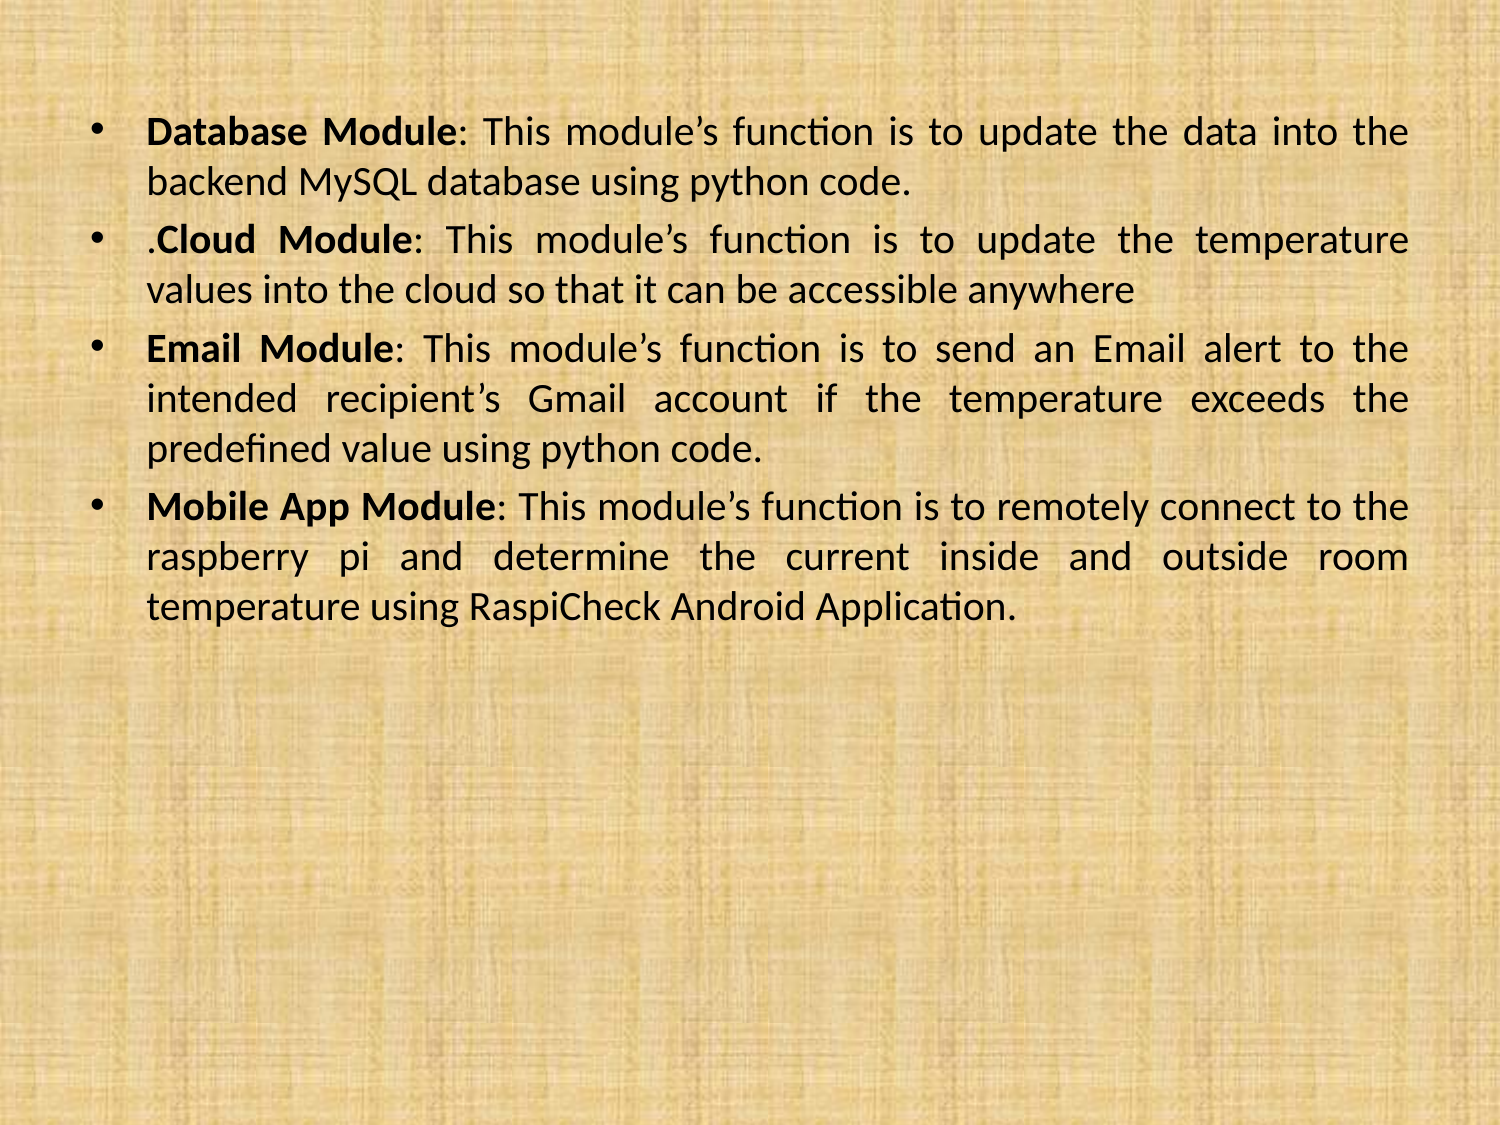

Database Module: This module’s function is to update the data into the backend MySQL database using python code.
.Cloud Module: This module’s function is to update the temperature values into the cloud so that it can be accessible anywhere
Email Module: This module’s function is to send an Email alert to the intended recipient’s Gmail account if the temperature exceeds the predefined value using python code.
Mobile App Module: This module’s function is to remotely connect to the raspberry pi and determine the current inside and outside room temperature using RaspiCheck Android Application.